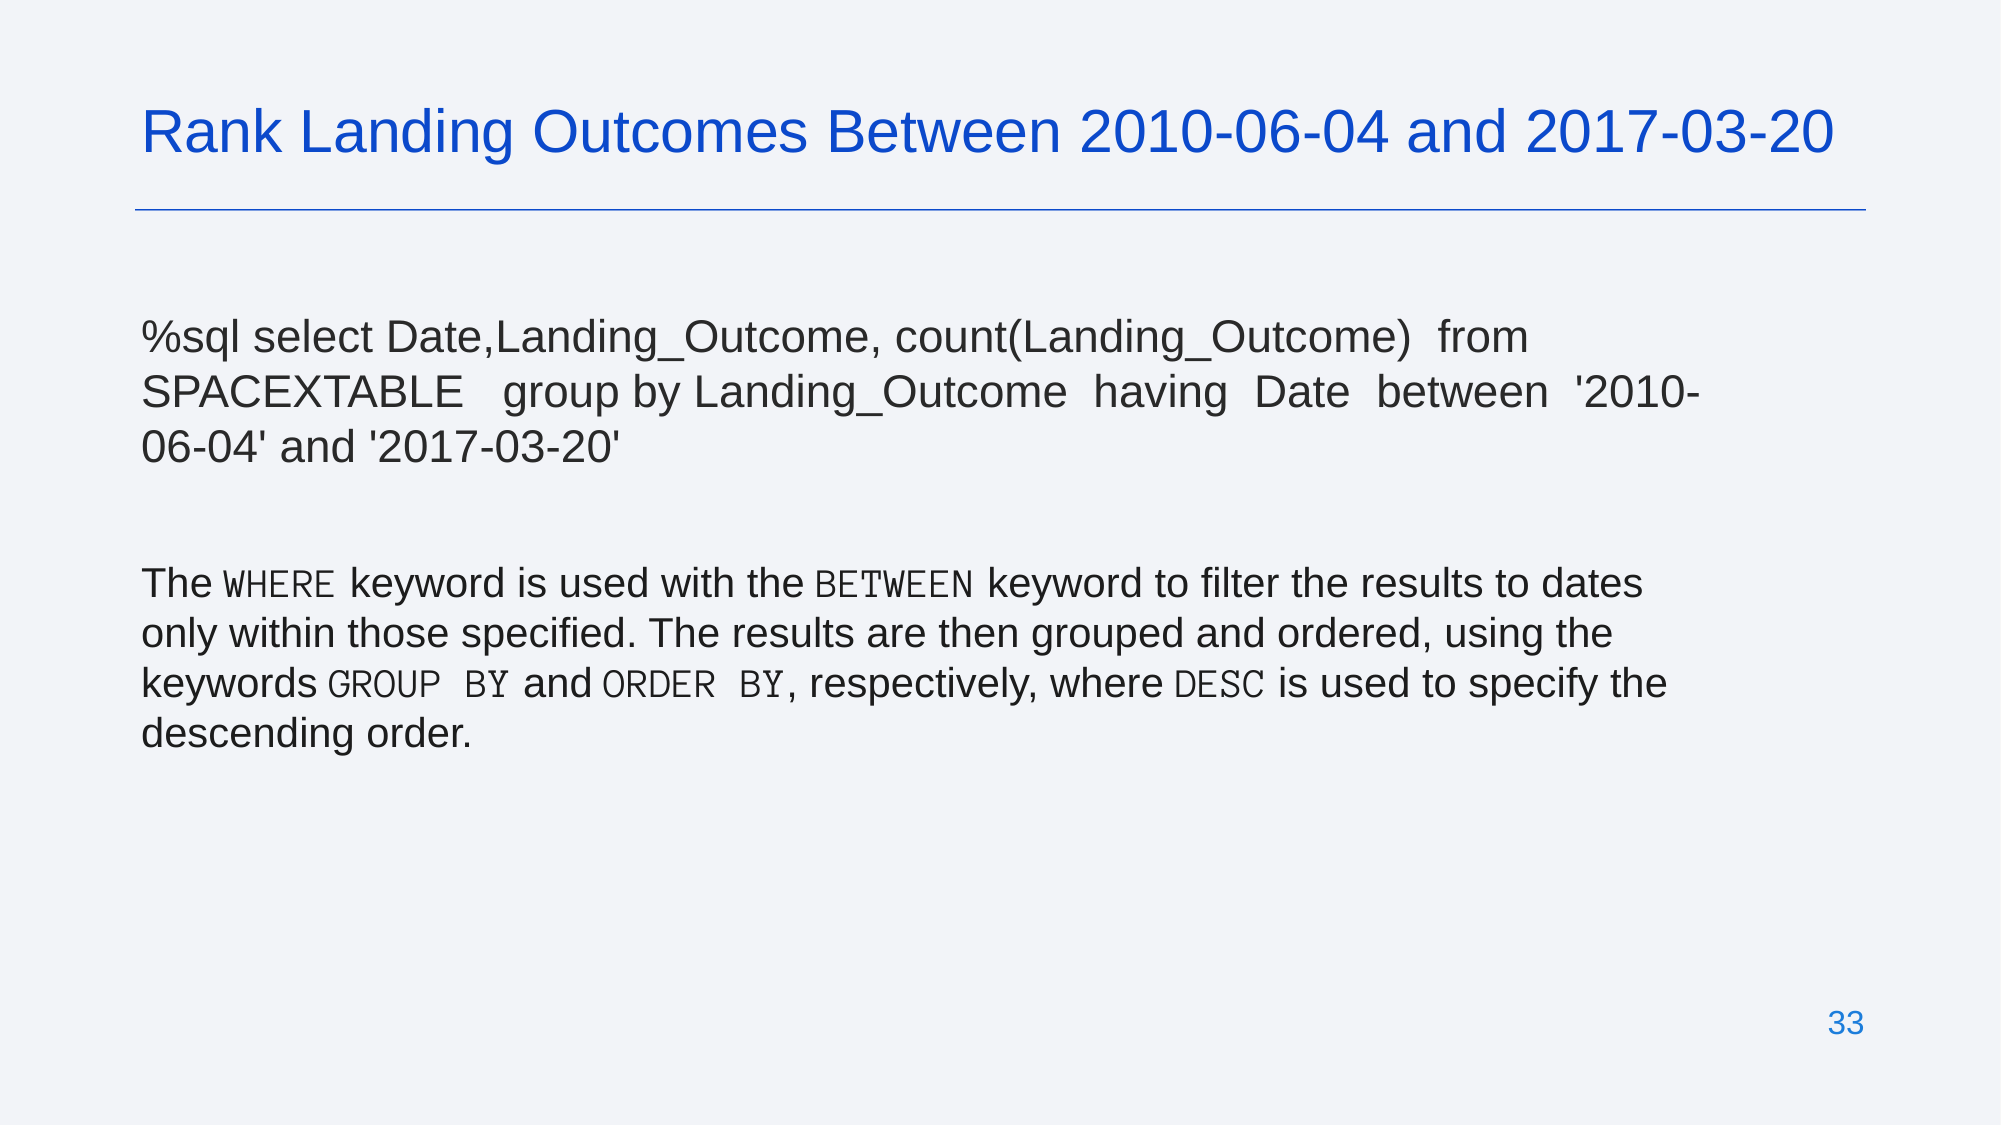

Rank Landing Outcomes Between 2010-06-04 and 2017-03-20
%sql select Date,Landing_Outcome, count(Landing_Outcome)  from SPACEXTABLE   group by Landing_Outcome  having  Date  between  '2010-06-04' and '2017-03-20'

The WHERE keyword is used with the BETWEEN keyword to filter the results to dates only within those specified. The results are then grouped and ordered, using the keywords GROUP BY and ORDER BY, respectively, where DESC is used to specify the descending order.
33